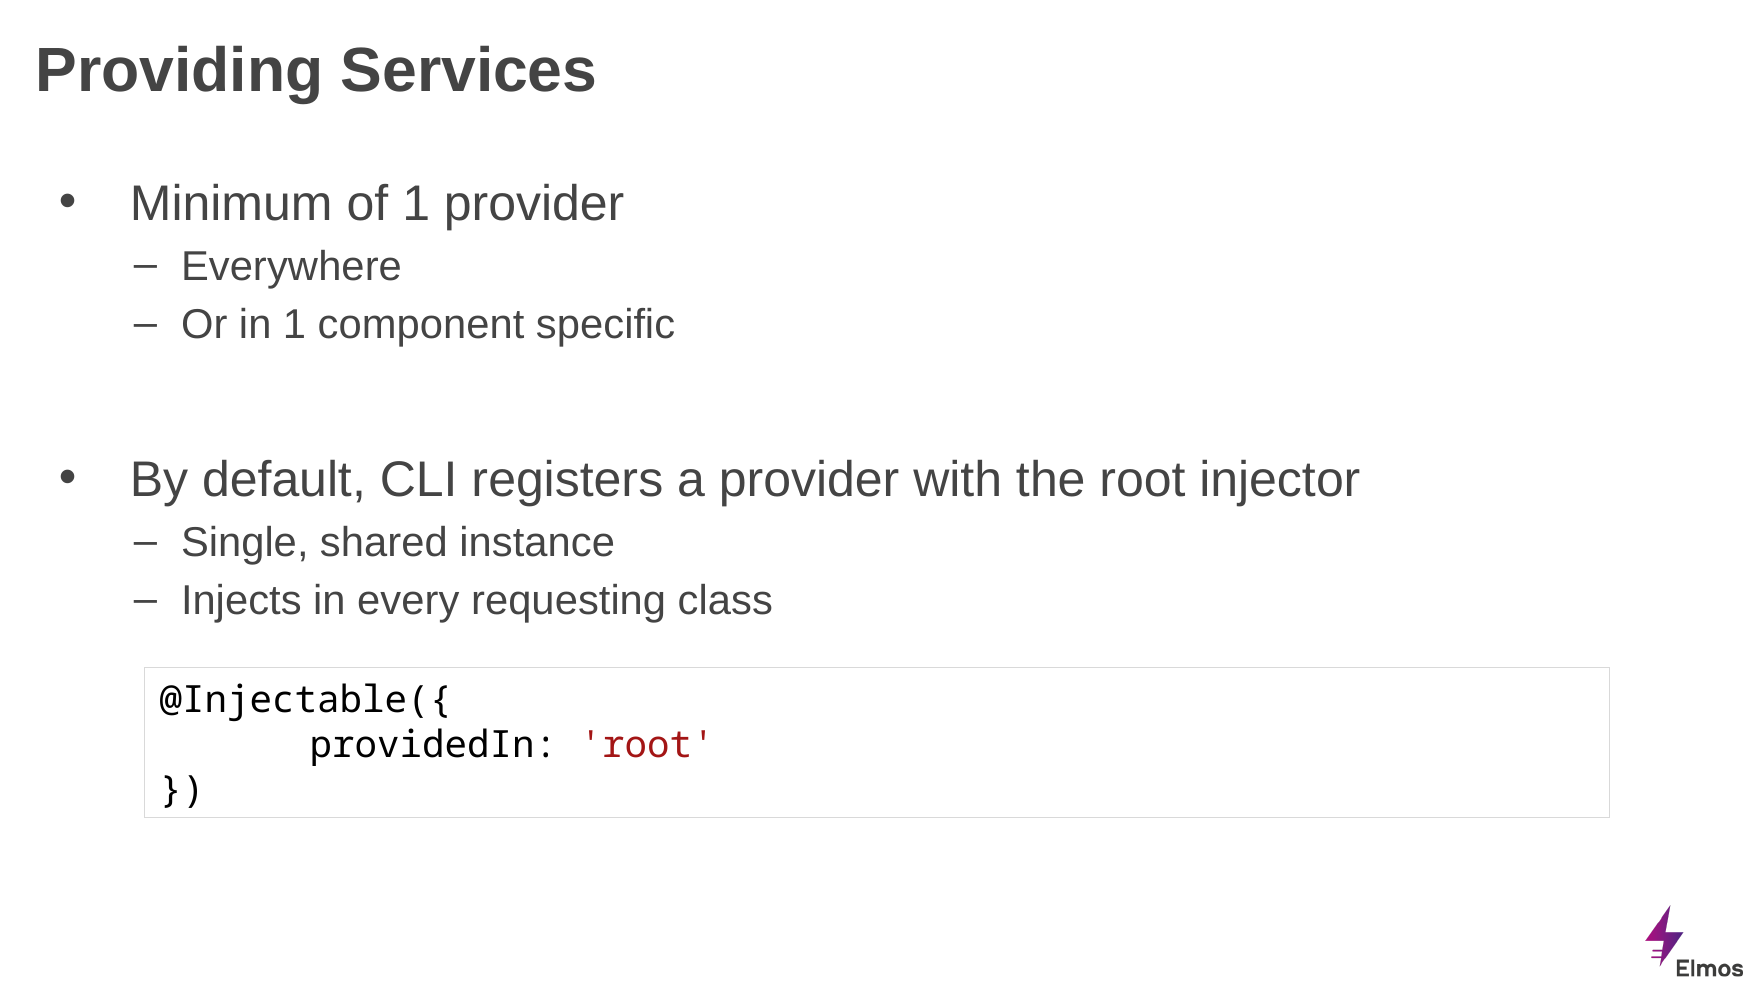

# Providing Services
Minimum of 1 provider
Everywhere
Or in 1 component specific

By default, CLI registers a provider with the root injector
Single, shared instance
Injects in every requesting class
@Injectable({
	providedIn: 'root'
})